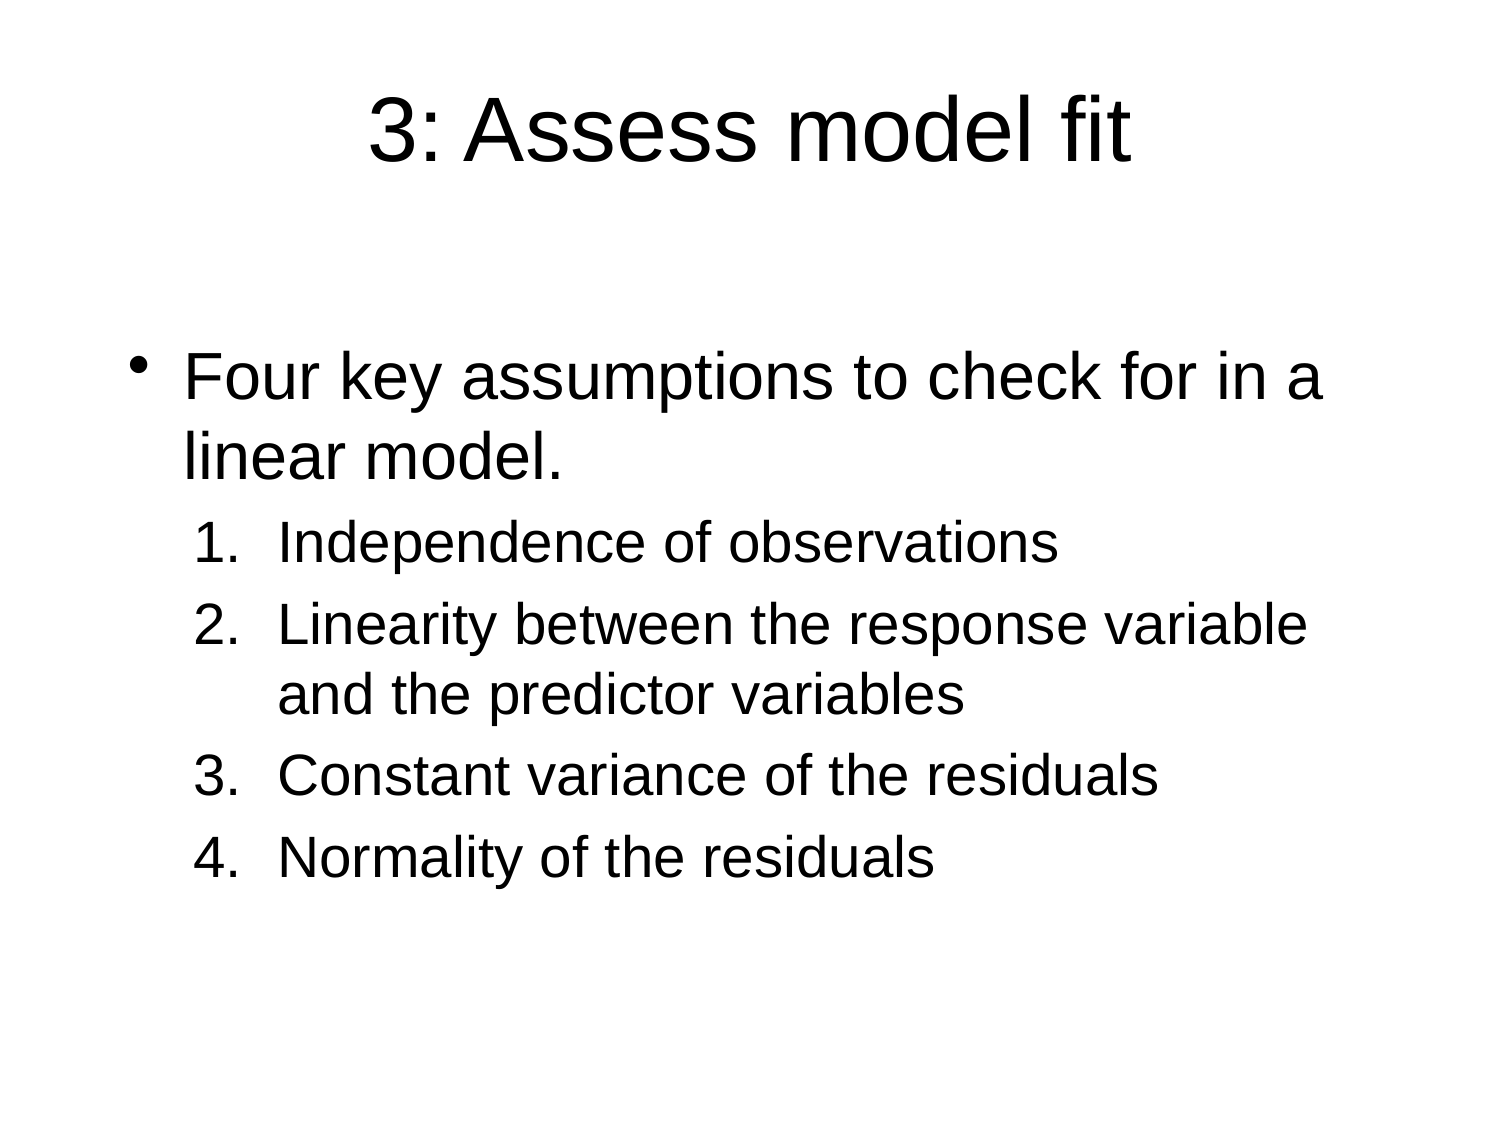

# 3: Assess model fit
Four key assumptions to check for in a linear model.
Independence of observations
Linearity between the response variable and the predictor variables
Constant variance of the residuals
Normality of the residuals